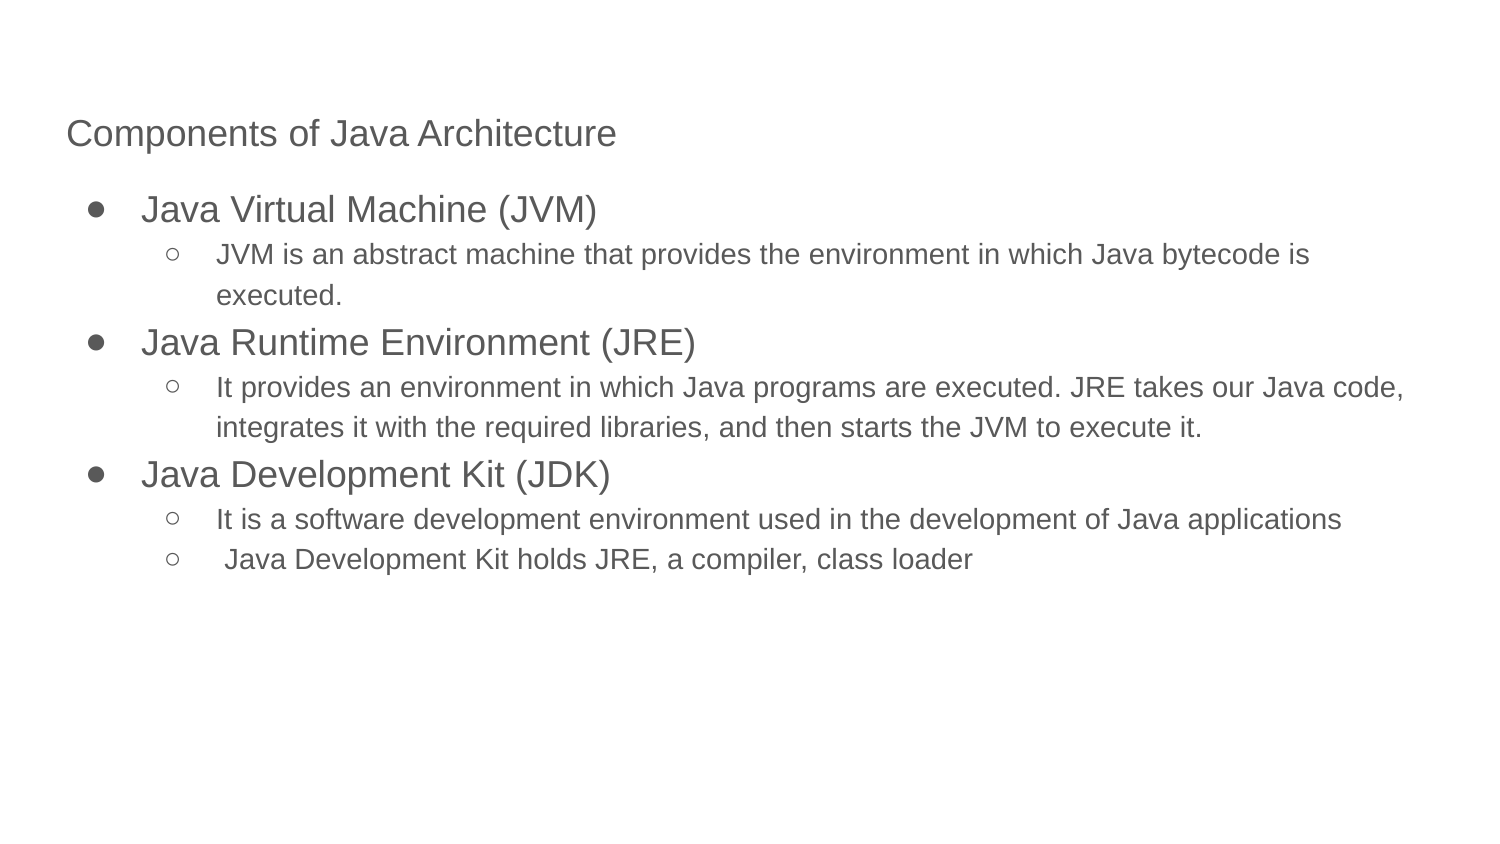

Components of Java Architecture
Java Virtual Machine (JVM)
JVM is an abstract machine that provides the environment in which Java bytecode is executed.
Java Runtime Environment (JRE)
It provides an environment in which Java programs are executed. JRE takes our Java code, integrates it with the required libraries, and then starts the JVM to execute it.
Java Development Kit (JDK)
It is a software development environment used in the development of Java applications
 Java Development Kit holds JRE, a compiler, class loader